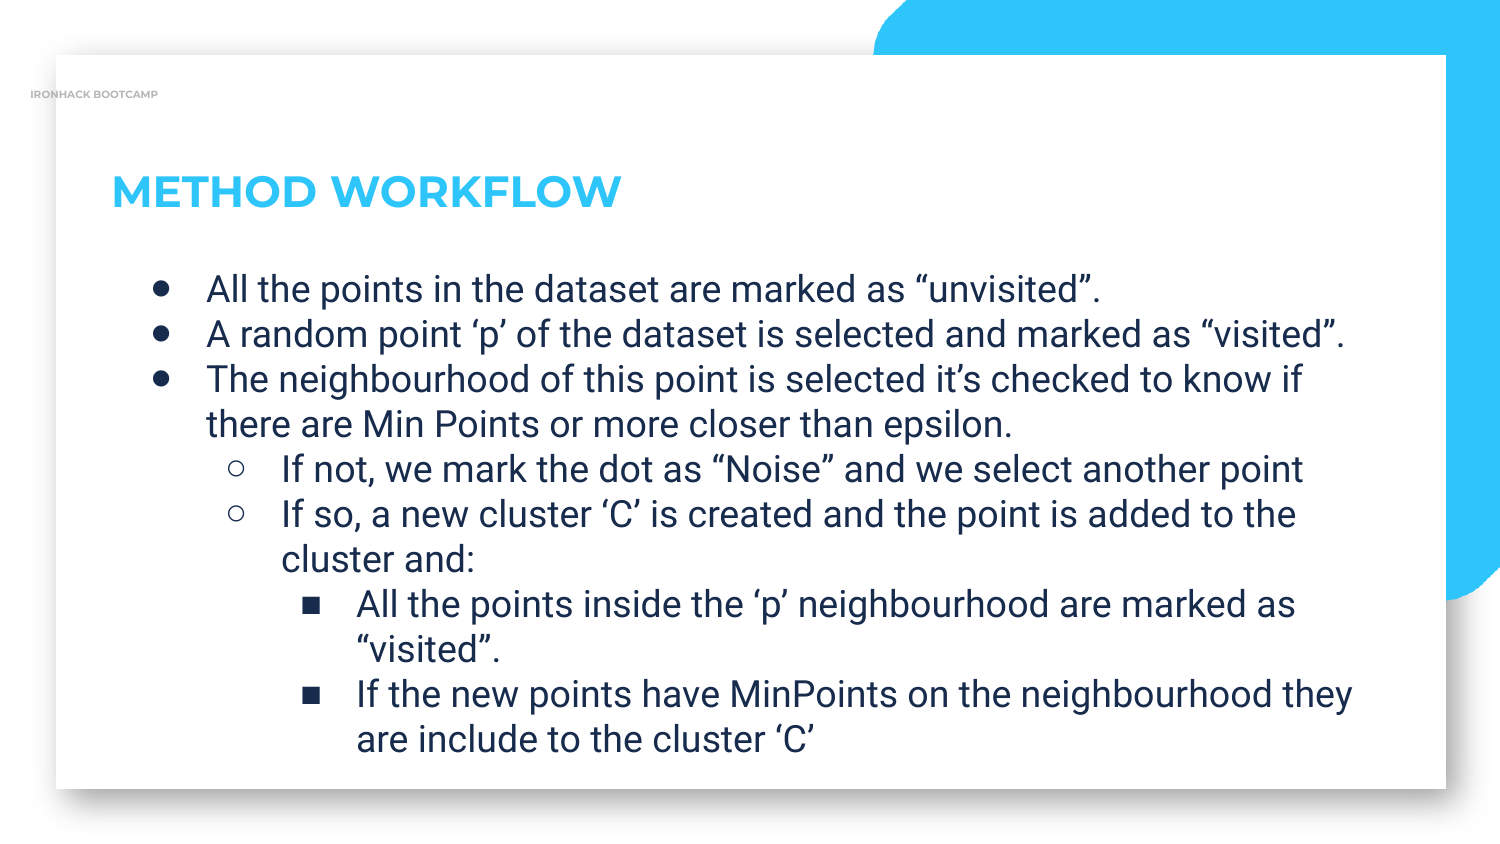

IRONHACK BOOTCAMP
METHOD WORKFLOW
All the points in the dataset are marked as “unvisited”.
A random point ‘p’ of the dataset is selected and marked as “visited”.
The neighbourhood of this point is selected it’s checked to know if there are Min Points or more closer than epsilon.
If not, we mark the dot as “Noise” and we select another point
If so, a new cluster ‘C’ is created and the point is added to the cluster and:
All the points inside the ‘p’ neighbourhood are marked as “visited”.
If the new points have MinPoints on the neighbourhood they are include to the cluster ‘C’